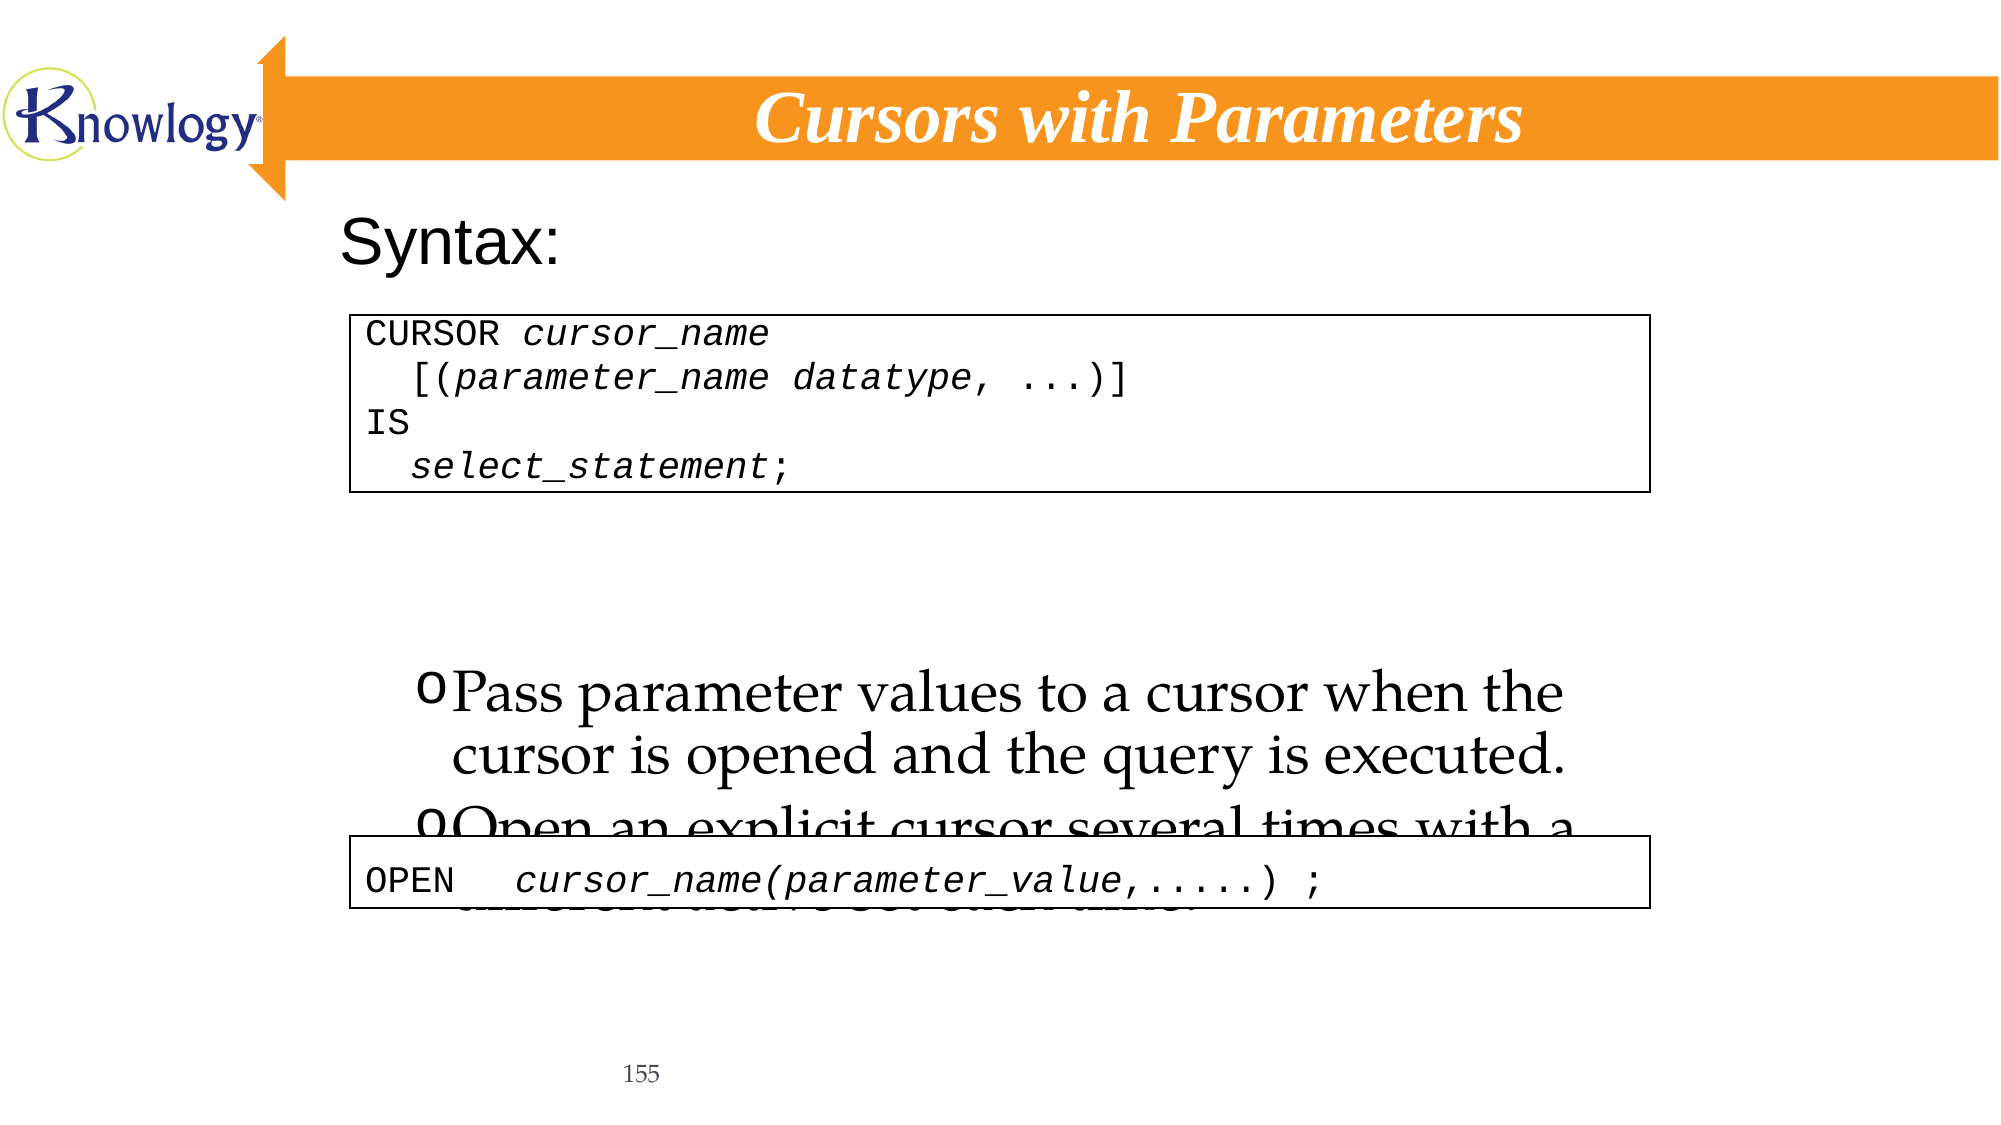

# Cursors with Parameters
Syntax:

Pass parameter values to a cursor when the cursor is opened and the query is executed.
Open an explicit cursor several times with a different active set each time.
CURSOR cursor_name
  [(parameter_name datatype, ...)]
IS
  select_statement;
OPEN		cursor_name(parameter_value,.....) ;
155